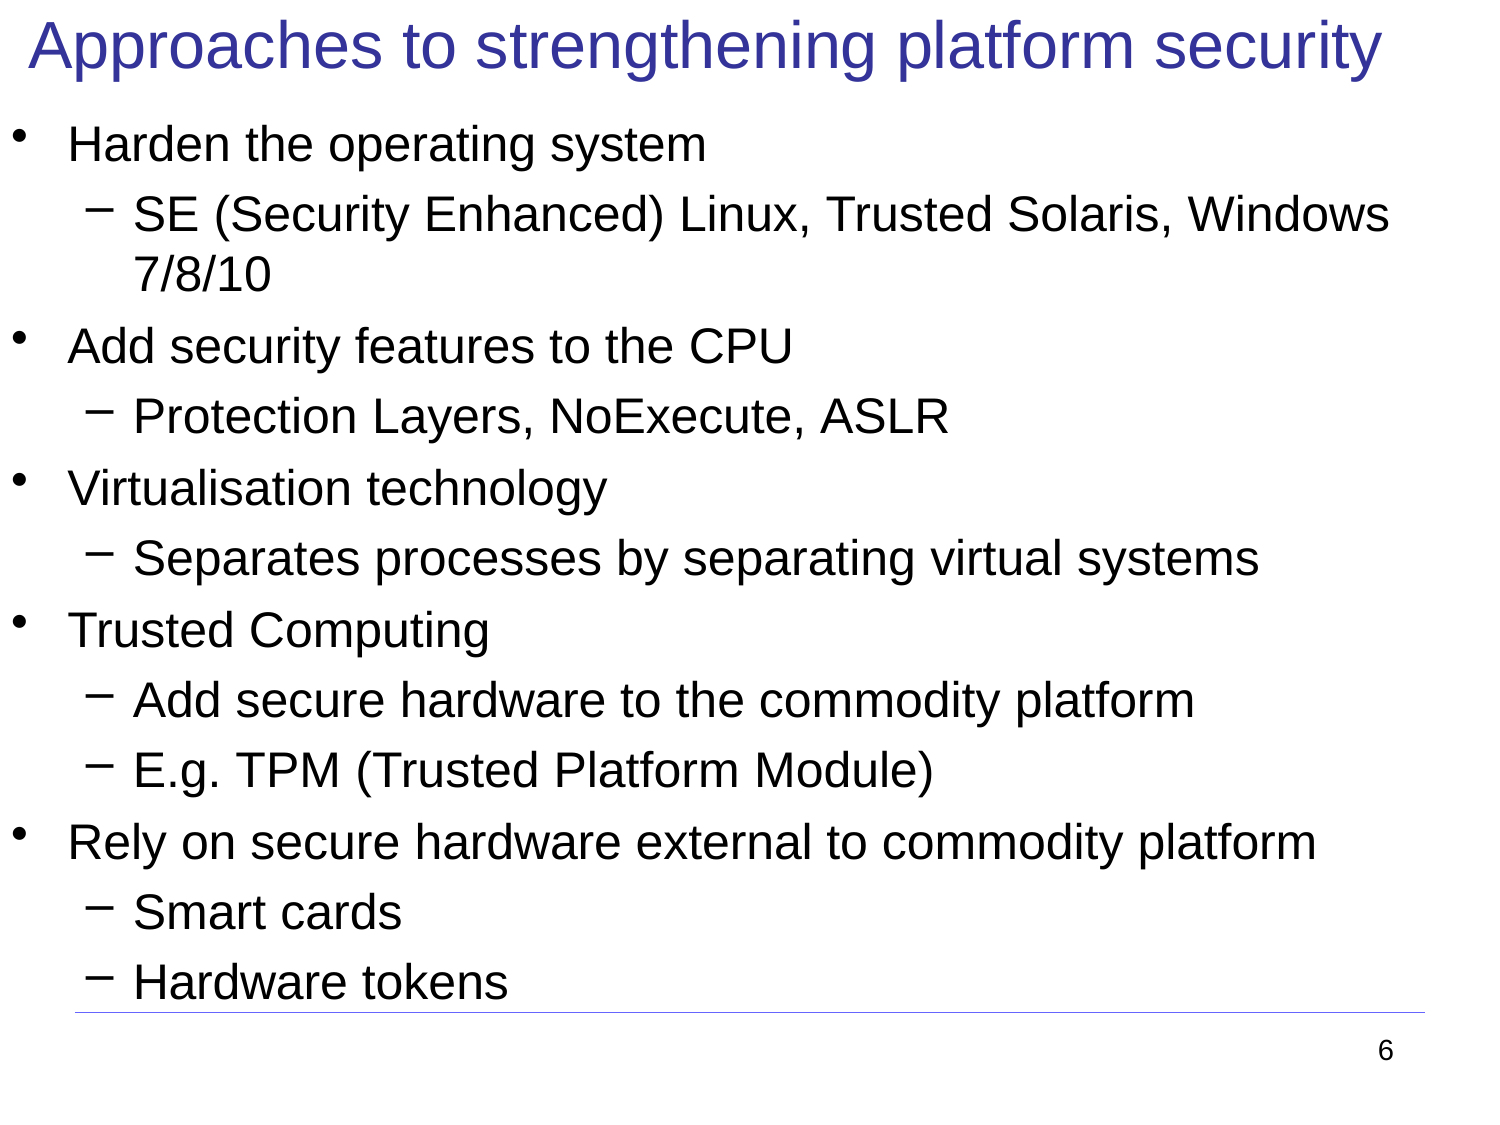

# Approaches to strengthening platform security
Harden the operating system
SE (Security Enhanced) Linux, Trusted Solaris, Windows 7/8/10
Add security features to the CPU
Protection Layers, NoExecute, ASLR
Virtualisation technology
Separates processes by separating virtual systems
Trusted Computing
Add secure hardware to the commodity platform
E.g. TPM (Trusted Platform Module)
Rely on secure hardware external to commodity platform
Smart cards
Hardware tokens

6